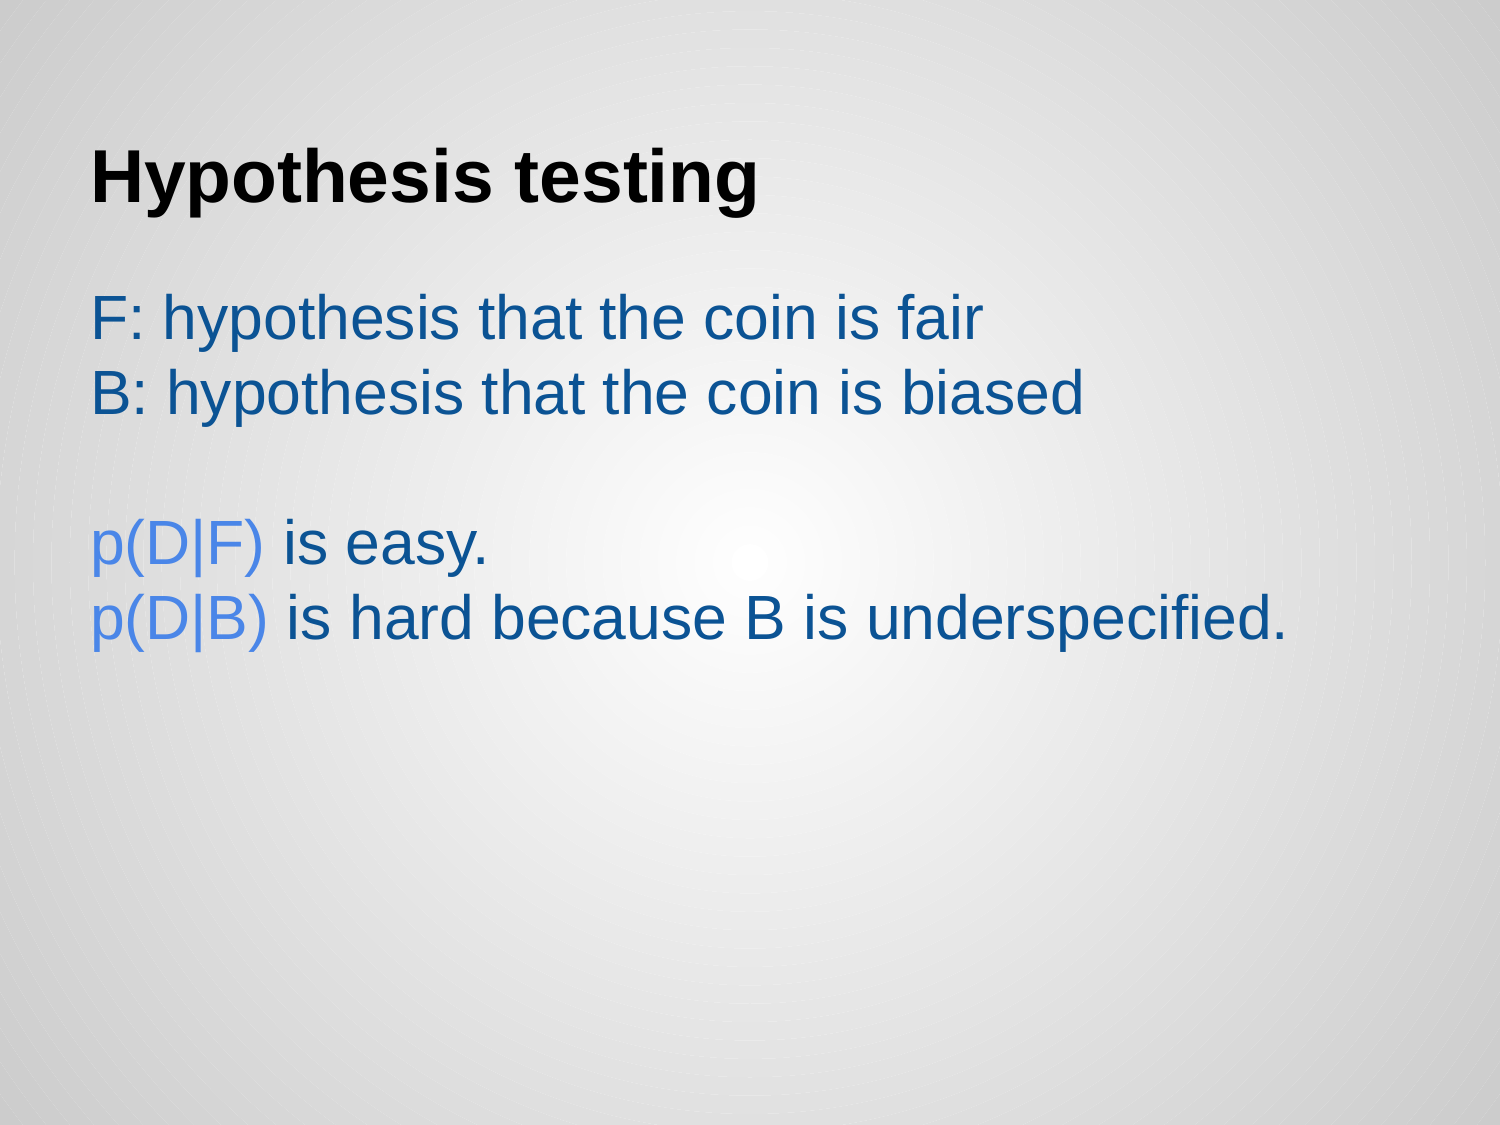

# Hypothesis testing
F: hypothesis that the coin is fair
B: hypothesis that the coin is biased

p(D|F) is easy.
p(D|B) is hard because B is underspecified.